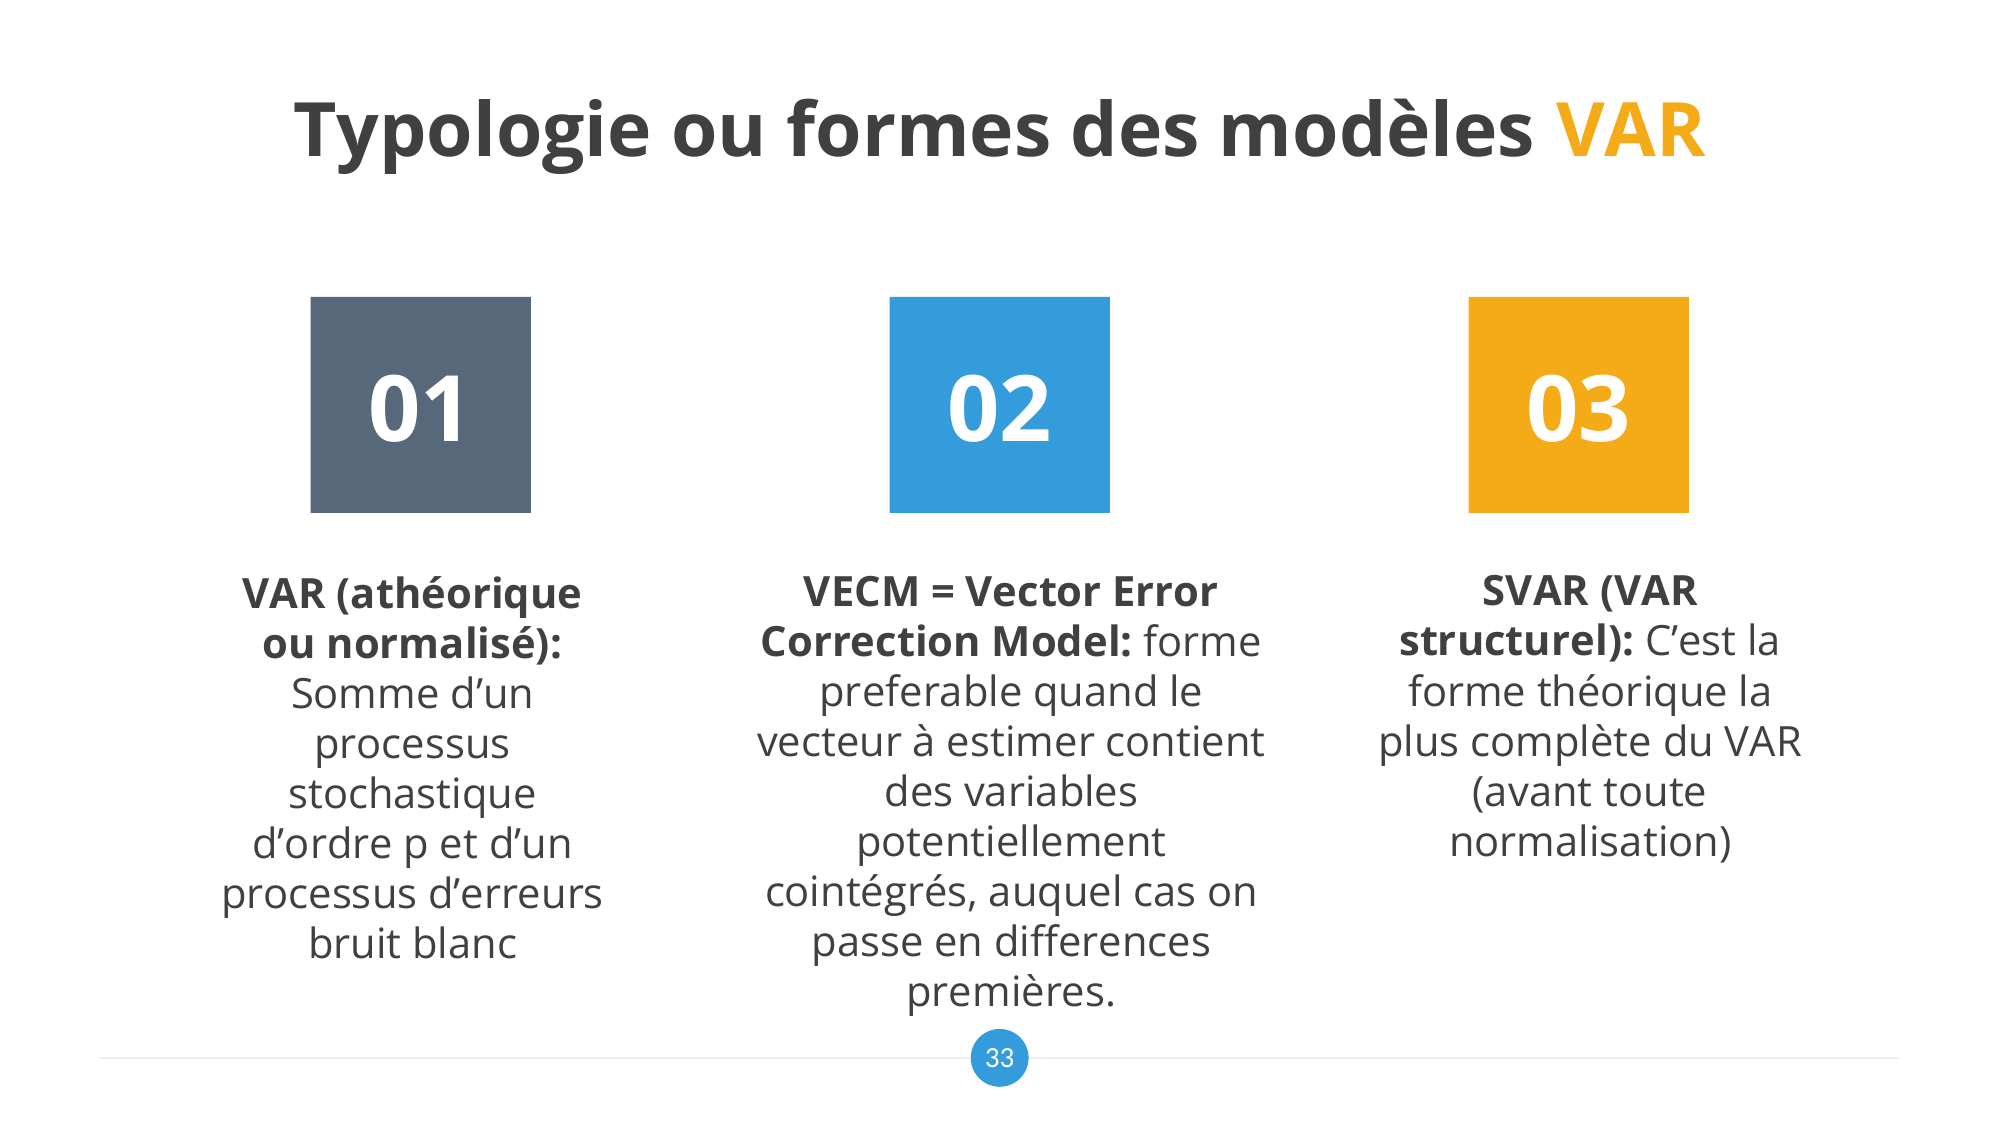

# Typologie ou formes des modèles VAR
01
02
03
VECM = Vector Error Correction Model: forme preferable quand le vecteur à estimer contient des variables potentiellement cointégrés, auquel cas on passe en differences premières.
SVAR (VAR structurel): C’est la forme théorique la plus complète du VAR (avant toute normalisation)
VAR (athéorique ou normalisé): Somme d’un processus stochastique d’ordre p et d’un processus d’erreurs bruit blanc
33